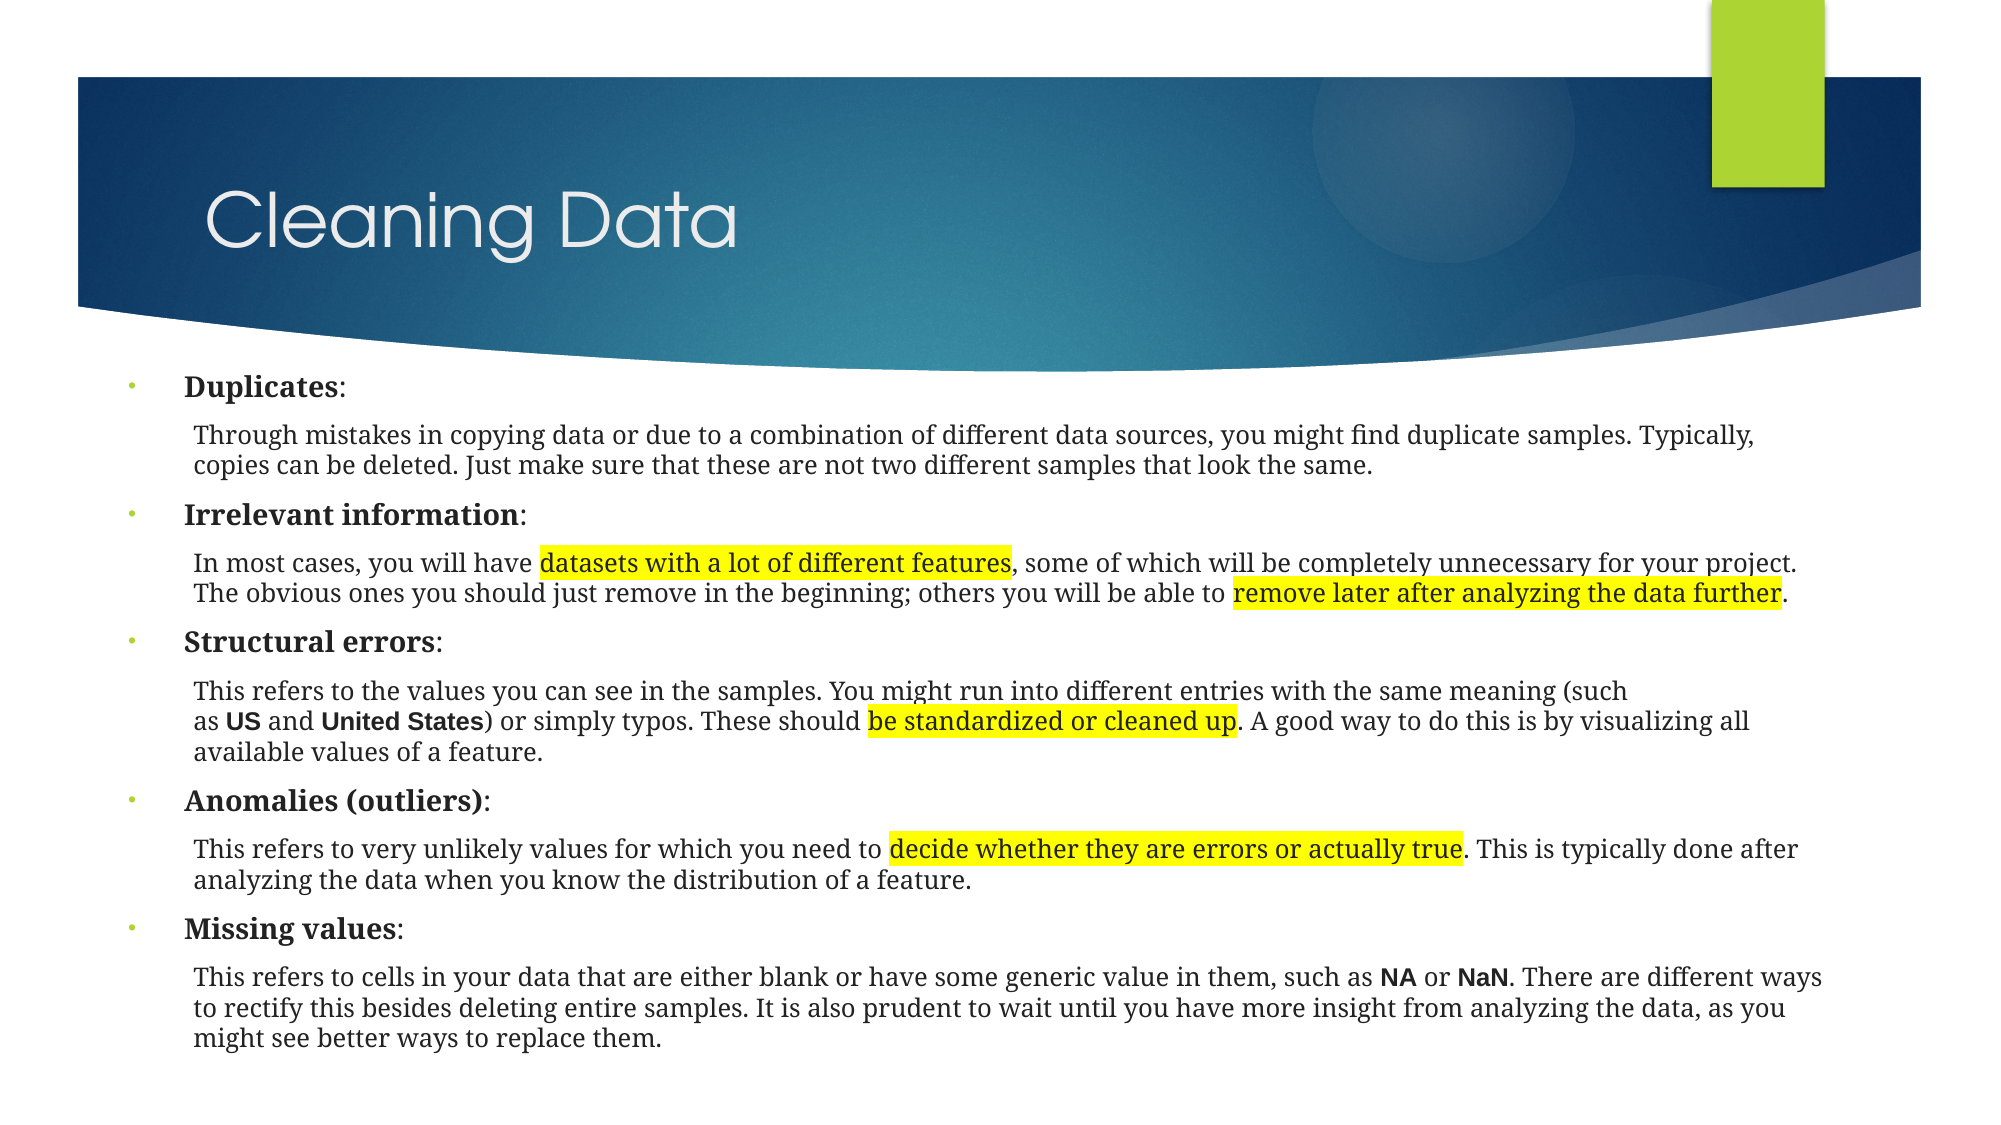

# Cleaning Data
Duplicates:
Through mistakes in copying data or due to a combination of different data sources, you might find duplicate samples. Typically, copies can be deleted. Just make sure that these are not two different samples that look the same.
Irrelevant information:
In most cases, you will have datasets with a lot of different features, some of which will be completely unnecessary for your project. The obvious ones you should just remove in the beginning; others you will be able to remove later after analyzing the data further.
Structural errors:
This refers to the values you can see in the samples. You might run into different entries with the same meaning (such as US and United States) or simply typos. These should be standardized or cleaned up. A good way to do this is by visualizing all available values of a feature.
Anomalies (outliers):
This refers to very unlikely values for which you need to decide whether they are errors or actually true. This is typically done after analyzing the data when you know the distribution of a feature.
Missing values:
This refers to cells in your data that are either blank or have some generic value in them, such as NA or NaN. There are different ways to rectify this besides deleting entire samples. It is also prudent to wait until you have more insight from analyzing the data, as you might see better ways to replace them.